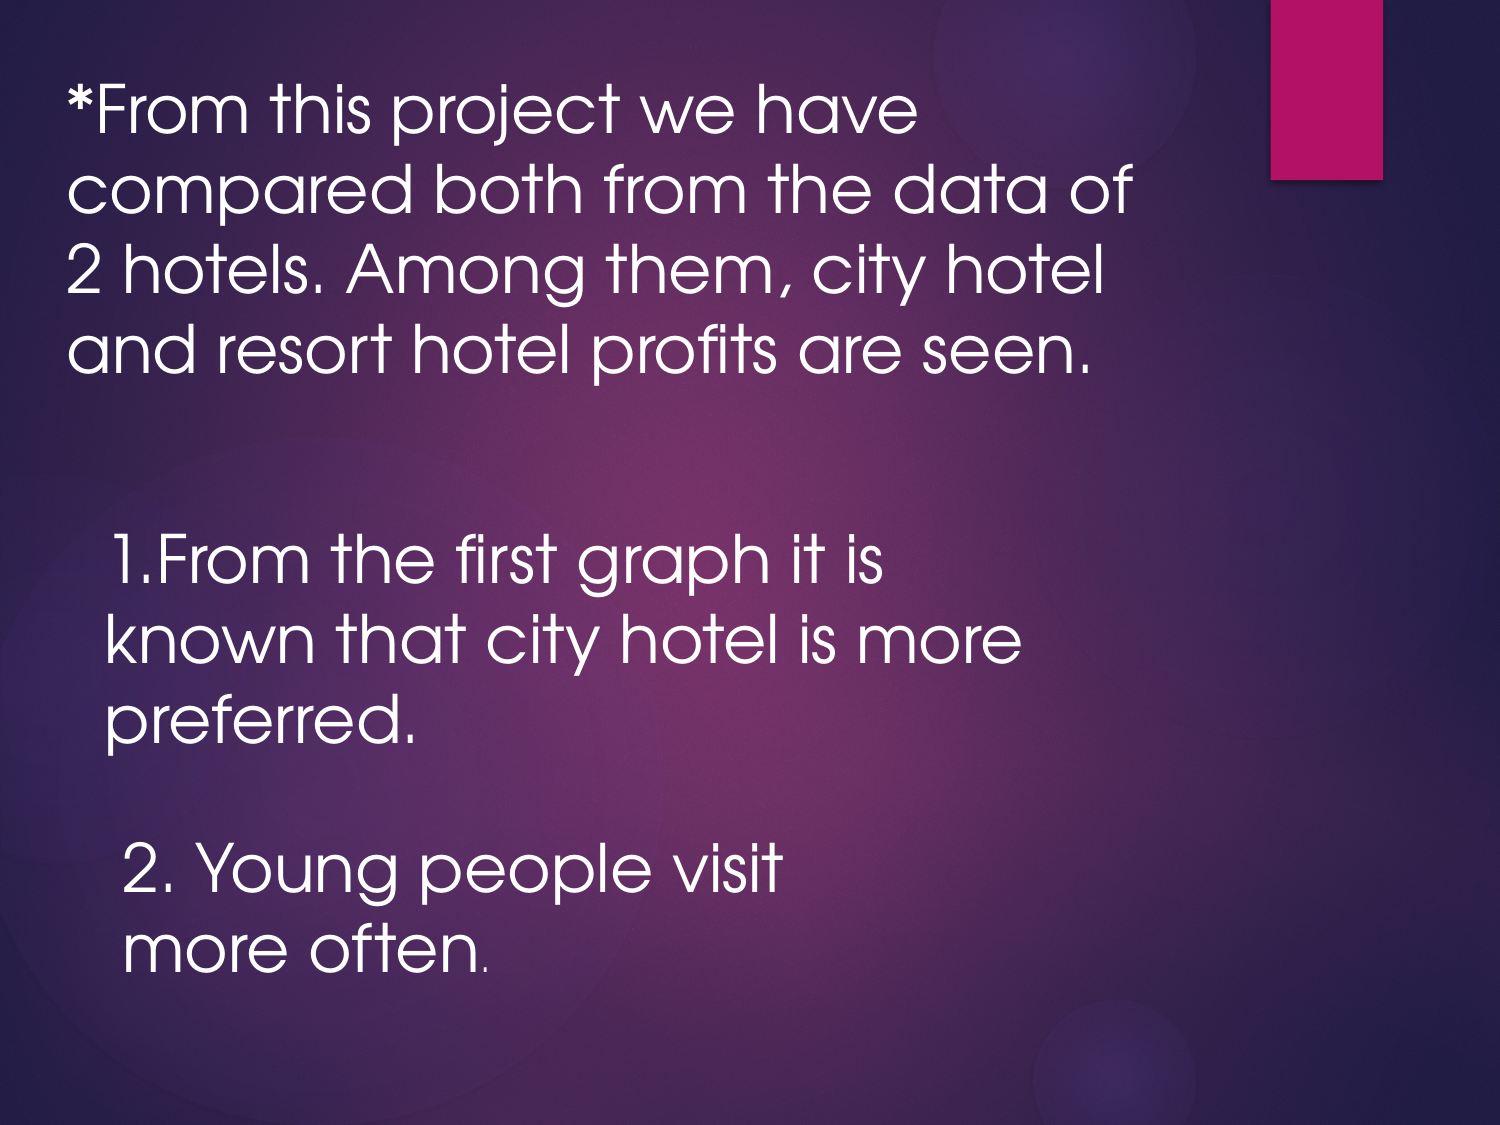

*From this project we have compared both from the data of 2 hotels. Among them, city hotel and resort hotel profits are seen.
1.From the first graph it is known that city hotel is more preferred.
2. Young people visit more often.